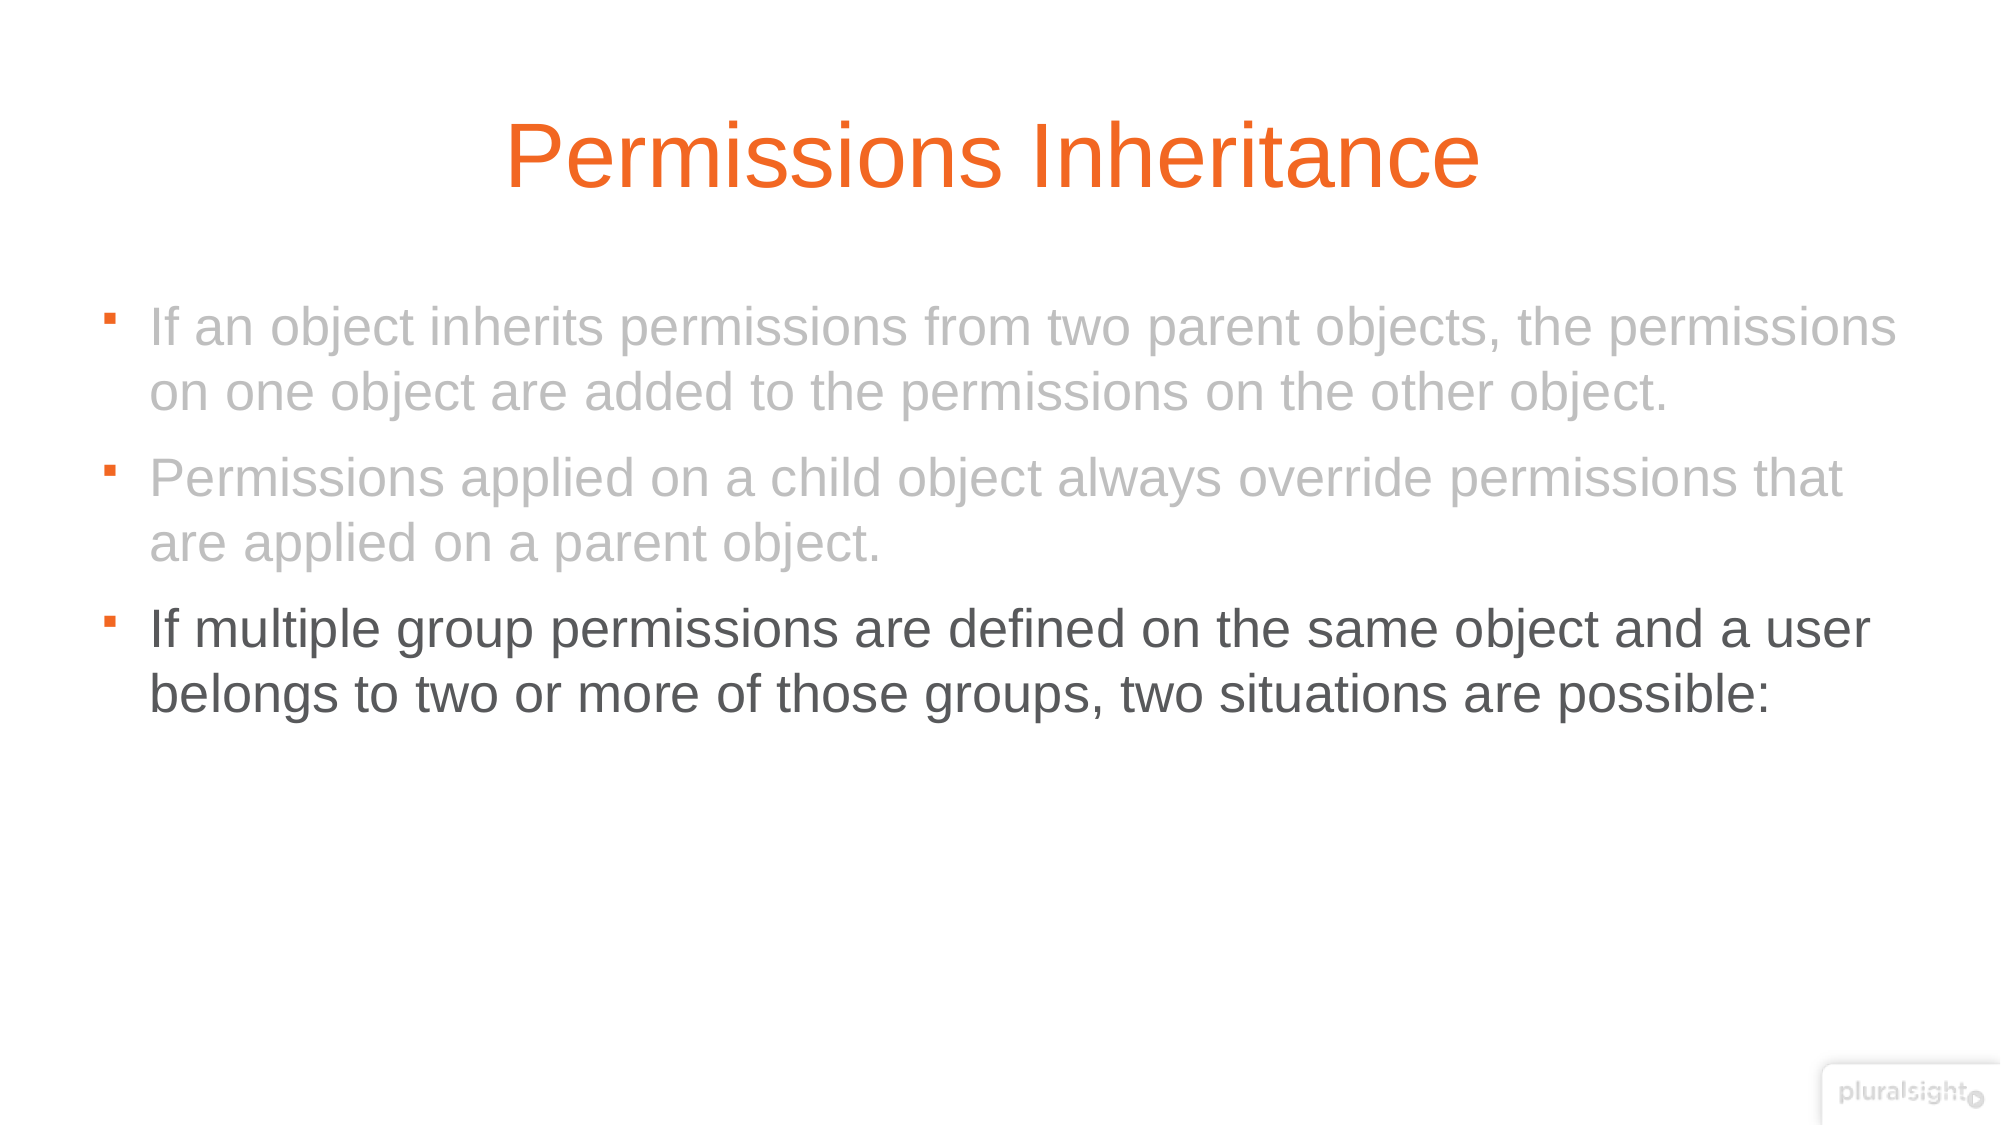

# Permissions Inheritance
If an object inherits permissions from two parent objects, the permissions on one object are added to the permissions on the other object.
Permissions applied on a child object always override permissions that are applied on a parent object.
If multiple group permissions are defined on the same object and a user belongs to two or more of those groups, two situations are possible: